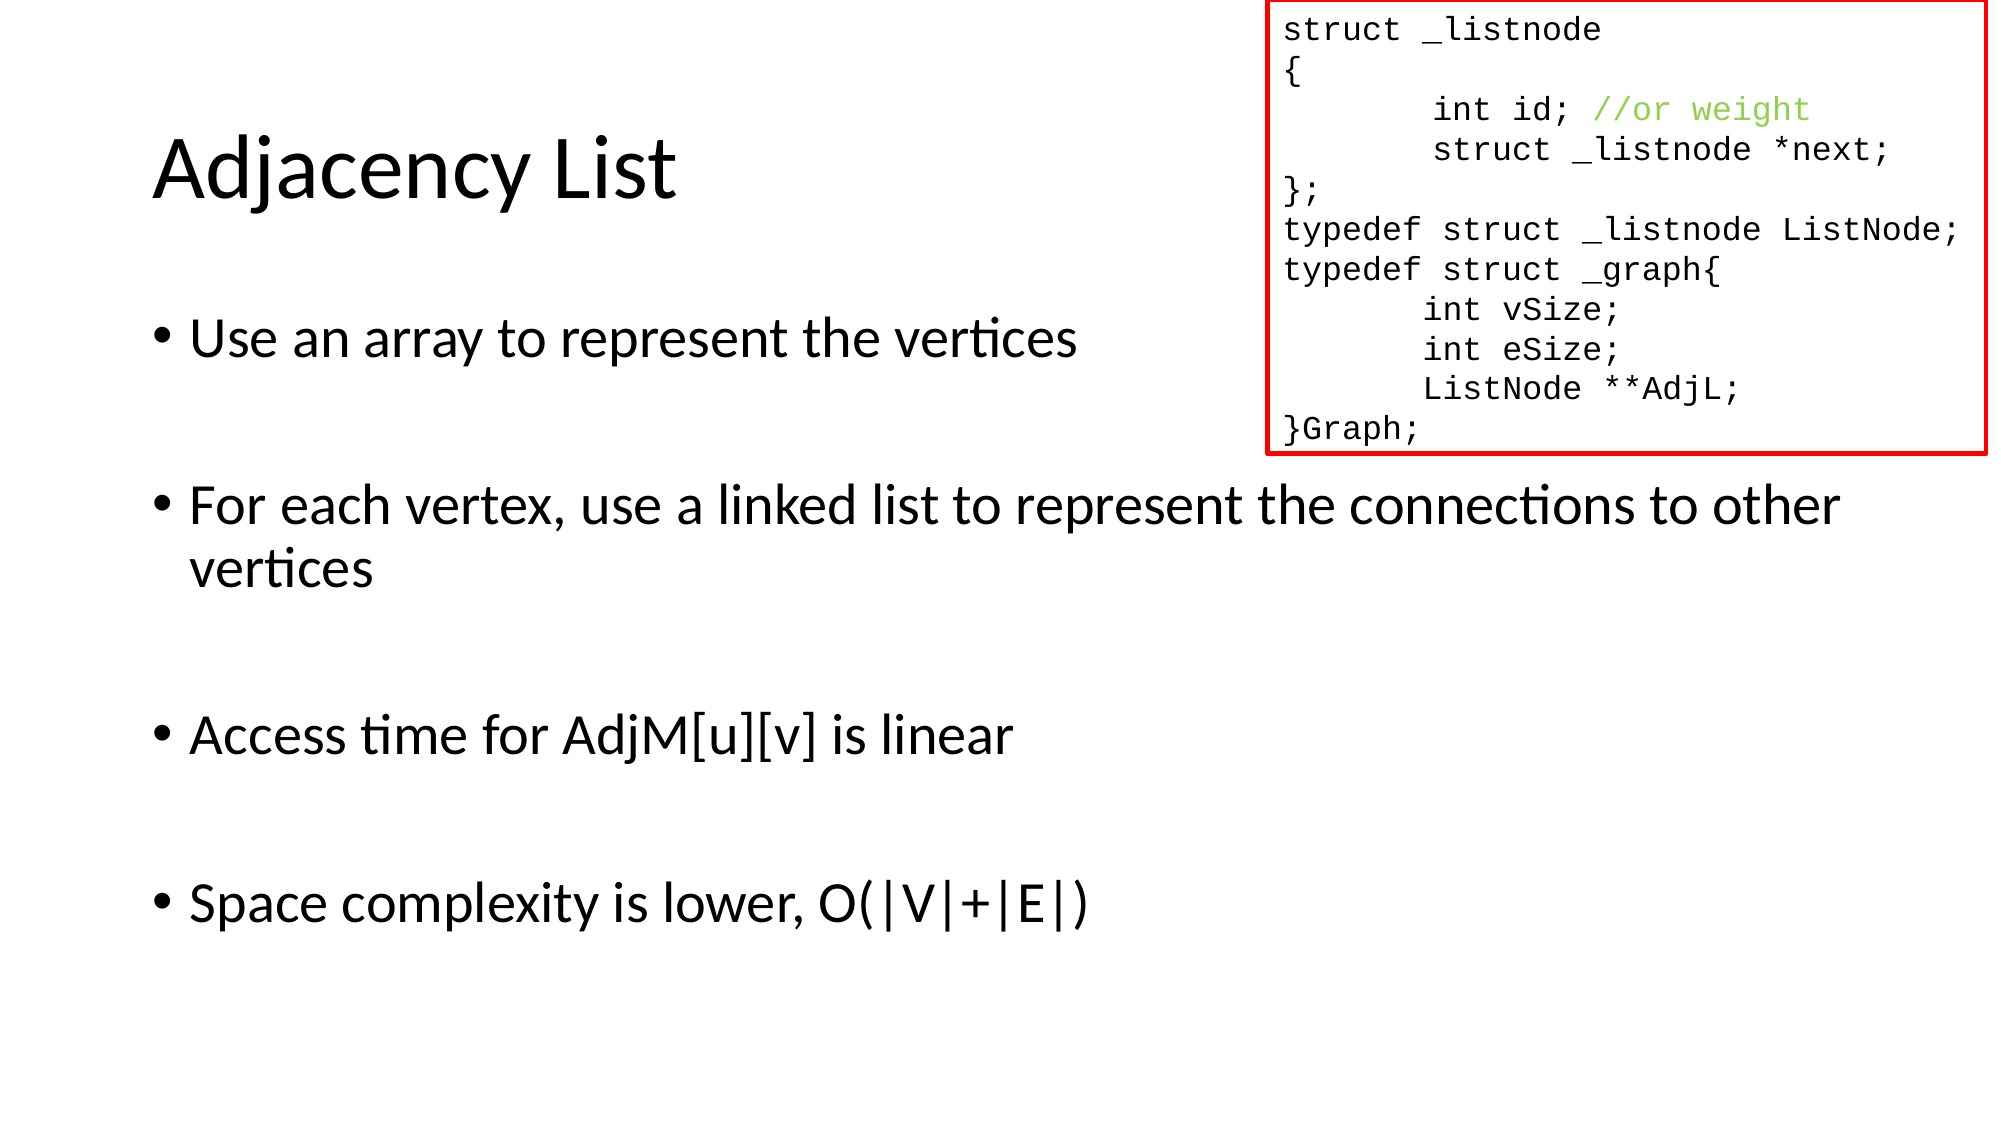

struct _listnode
{
	int id; //or weight
	struct _listnode *next;
};
typedef struct _listnode ListNode;
typedef struct _graph{
       int vSize;
       int eSize;
       ListNode **AdjL;
}Graph;
# Adjacency List
Use an array to represent the vertices

For each vertex, use a linked list to represent the connections to other vertices

Access time for AdjM[u][v] is linear

Space complexity is lower, O(|V|+|E|)